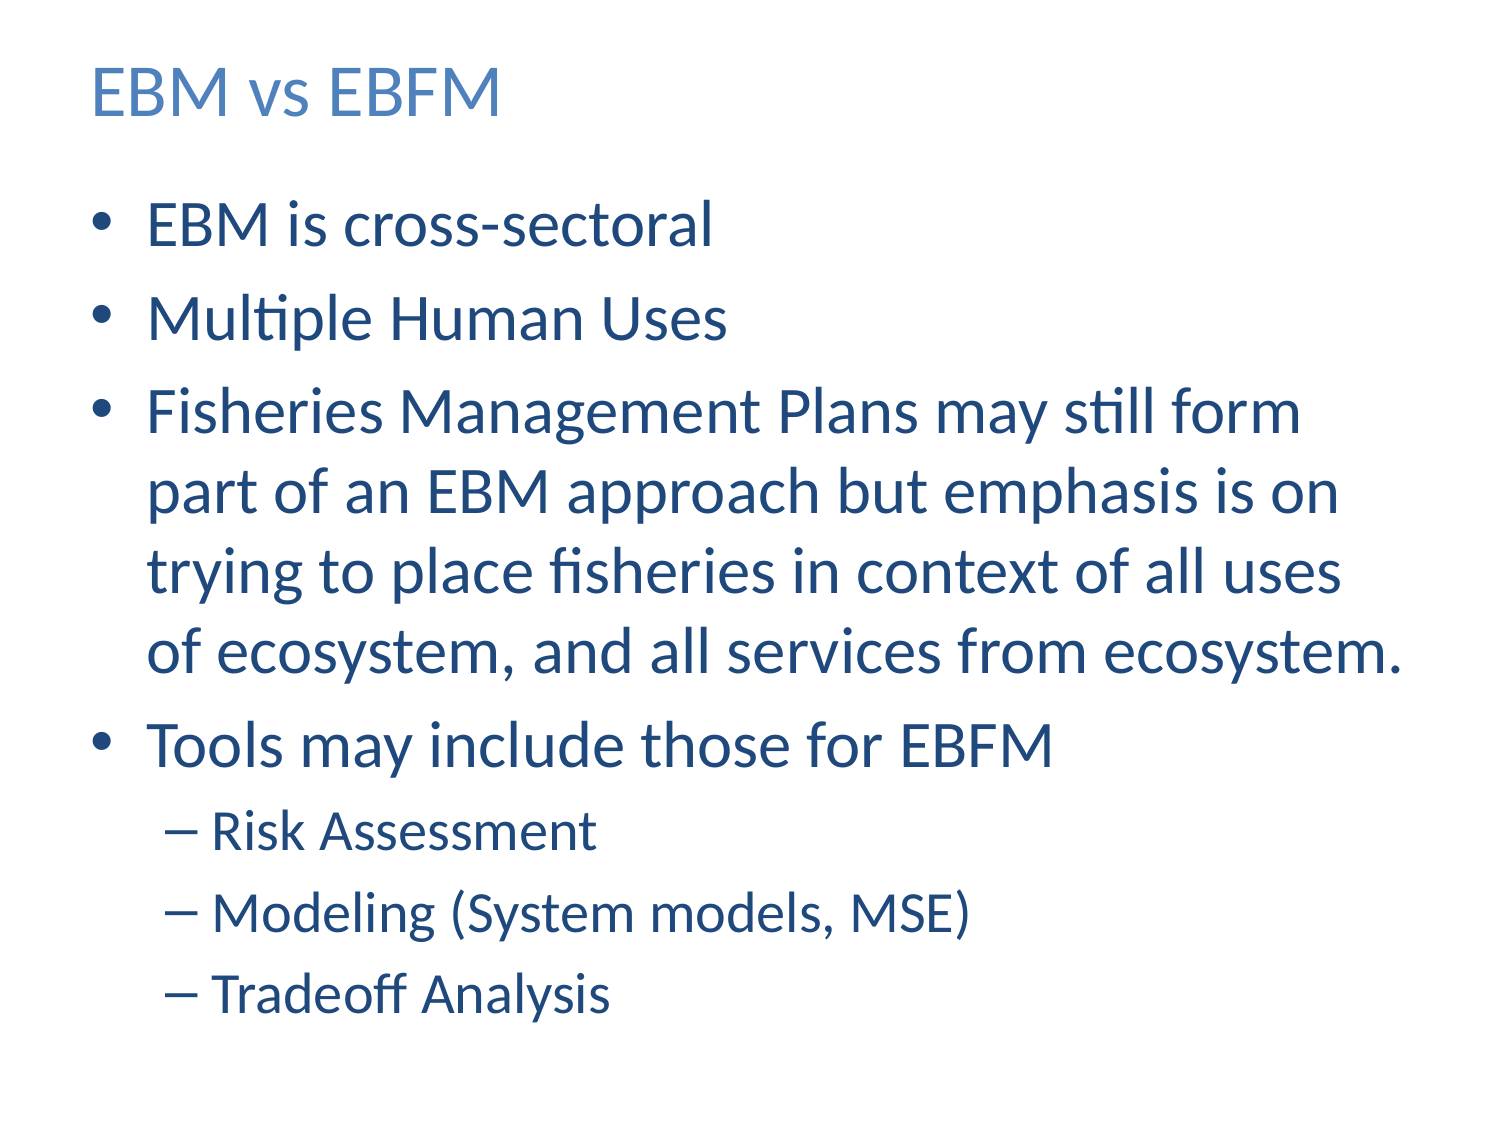

# EBM vs EBFM
EBM is cross-sectoral
Multiple Human Uses
Fisheries Management Plans may still form part of an EBM approach but emphasis is on trying to place fisheries in context of all uses of ecosystem, and all services from ecosystem.
Tools may include those for EBFM
Risk Assessment
Modeling (System models, MSE)
Tradeoff Analysis